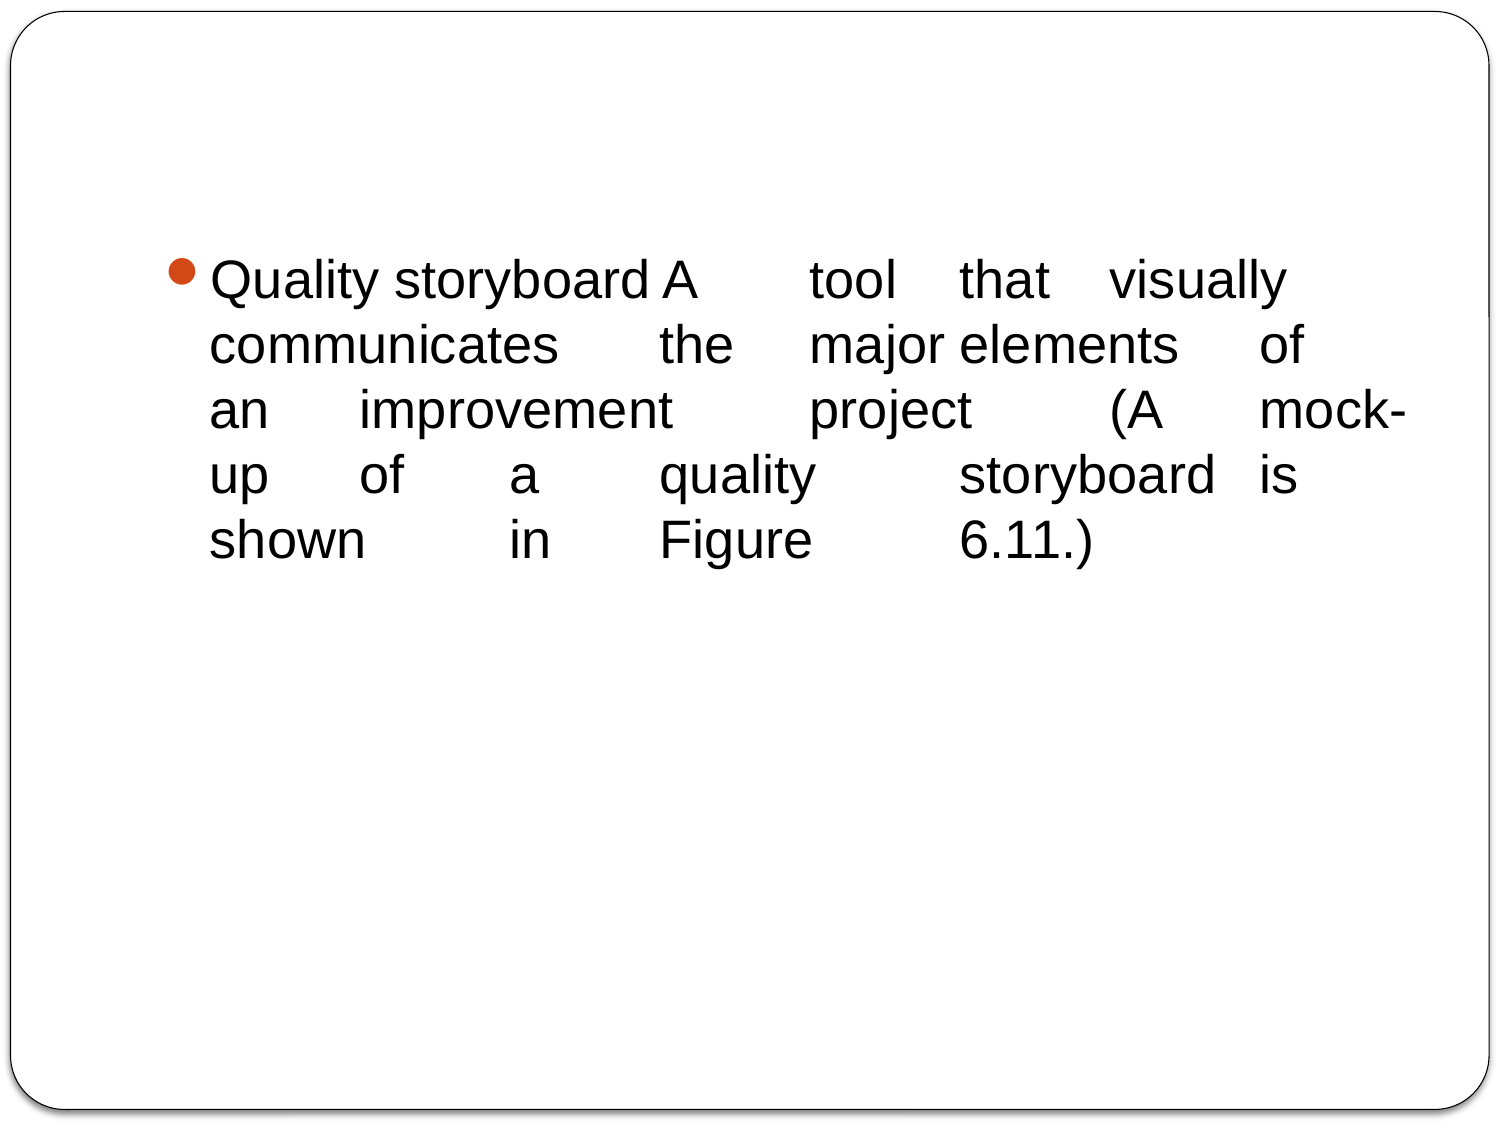

#
Quality storyboard A	tool	that	visually	communicates	the	major	elements	of	an	improvement	project	(A	mock-up	of	a	quality	storyboard	is	shown	in	Figure	6.11.)